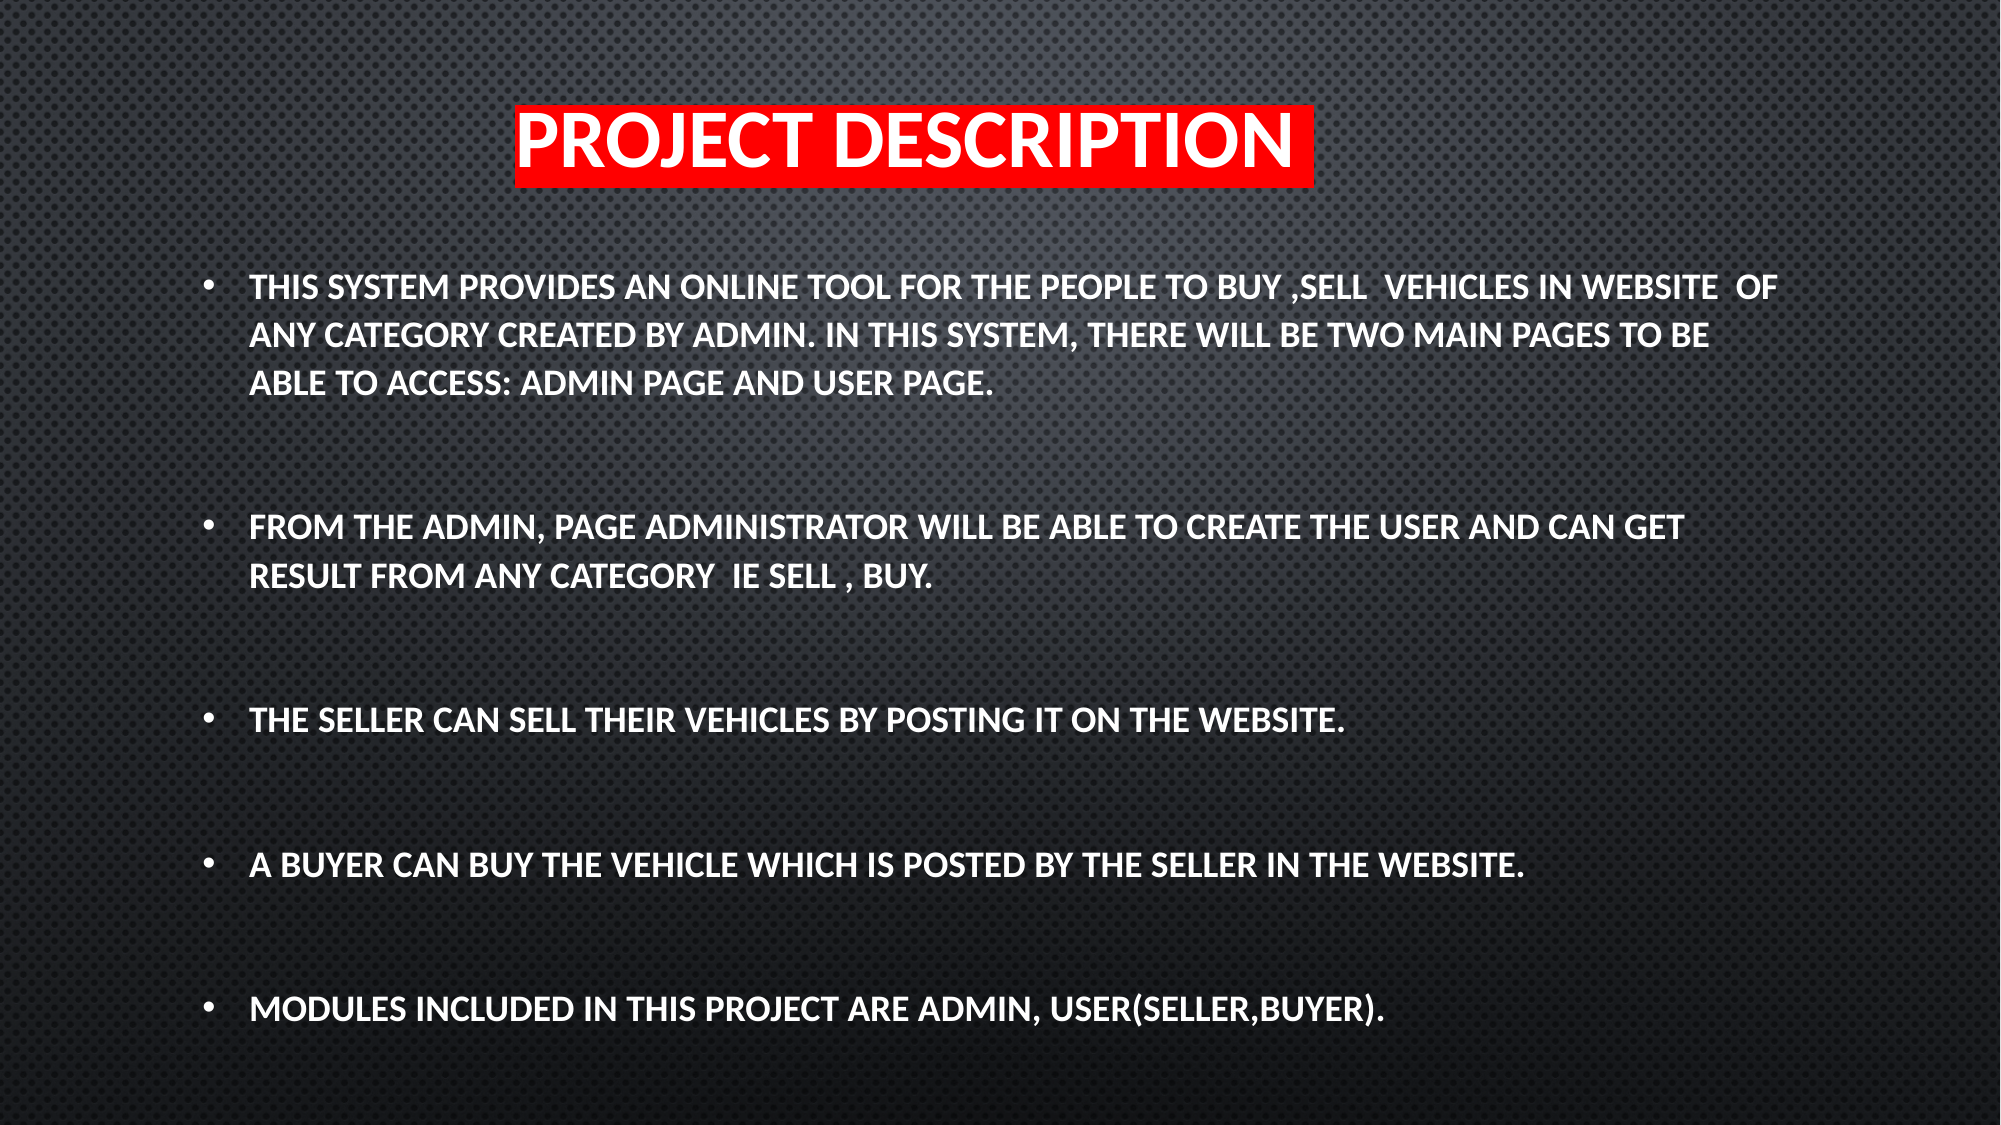

# Project Description
This system provides an online tool for the people to Buy ,Sell  vehicles in website  of any category created by admin. In this system, there will be two main pages to be able to access: Admin page and user Page.

From the Admin, page administrator will be able to create the user and can get  result from any category  ie sell , buy.

The Seller can sell their vehicles by posting it on the website.

A Buyer can buy the vehicle which is posted by the Seller in the website.

Modules included in this project are Admin, User(Seller,buyer).